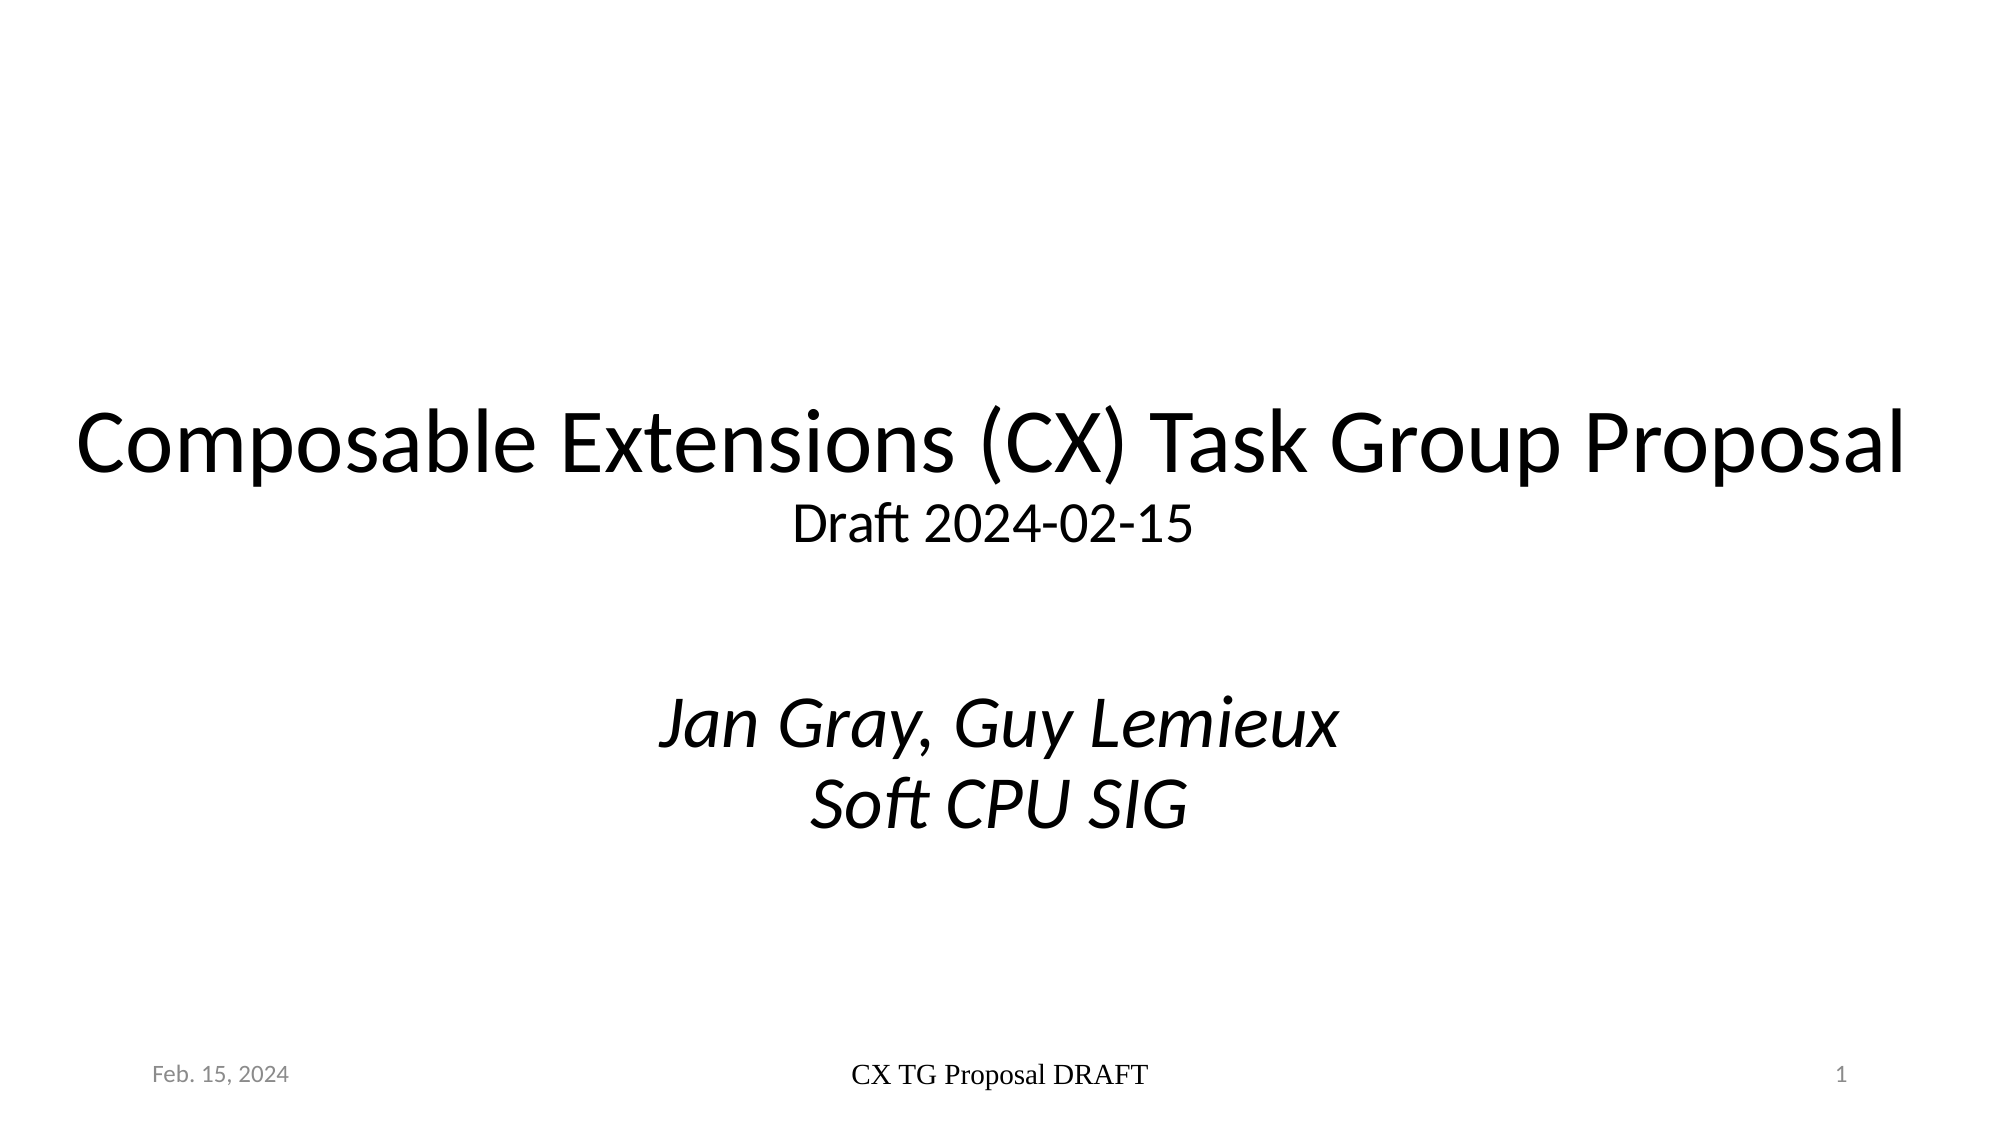

# Composable Extensions (CX) Task Group Proposal Draft 2024-02-15
Jan Gray, Guy Lemieux
Soft CPU SIG
Feb. 15, 2024
CX TG Proposal DRAFT
1